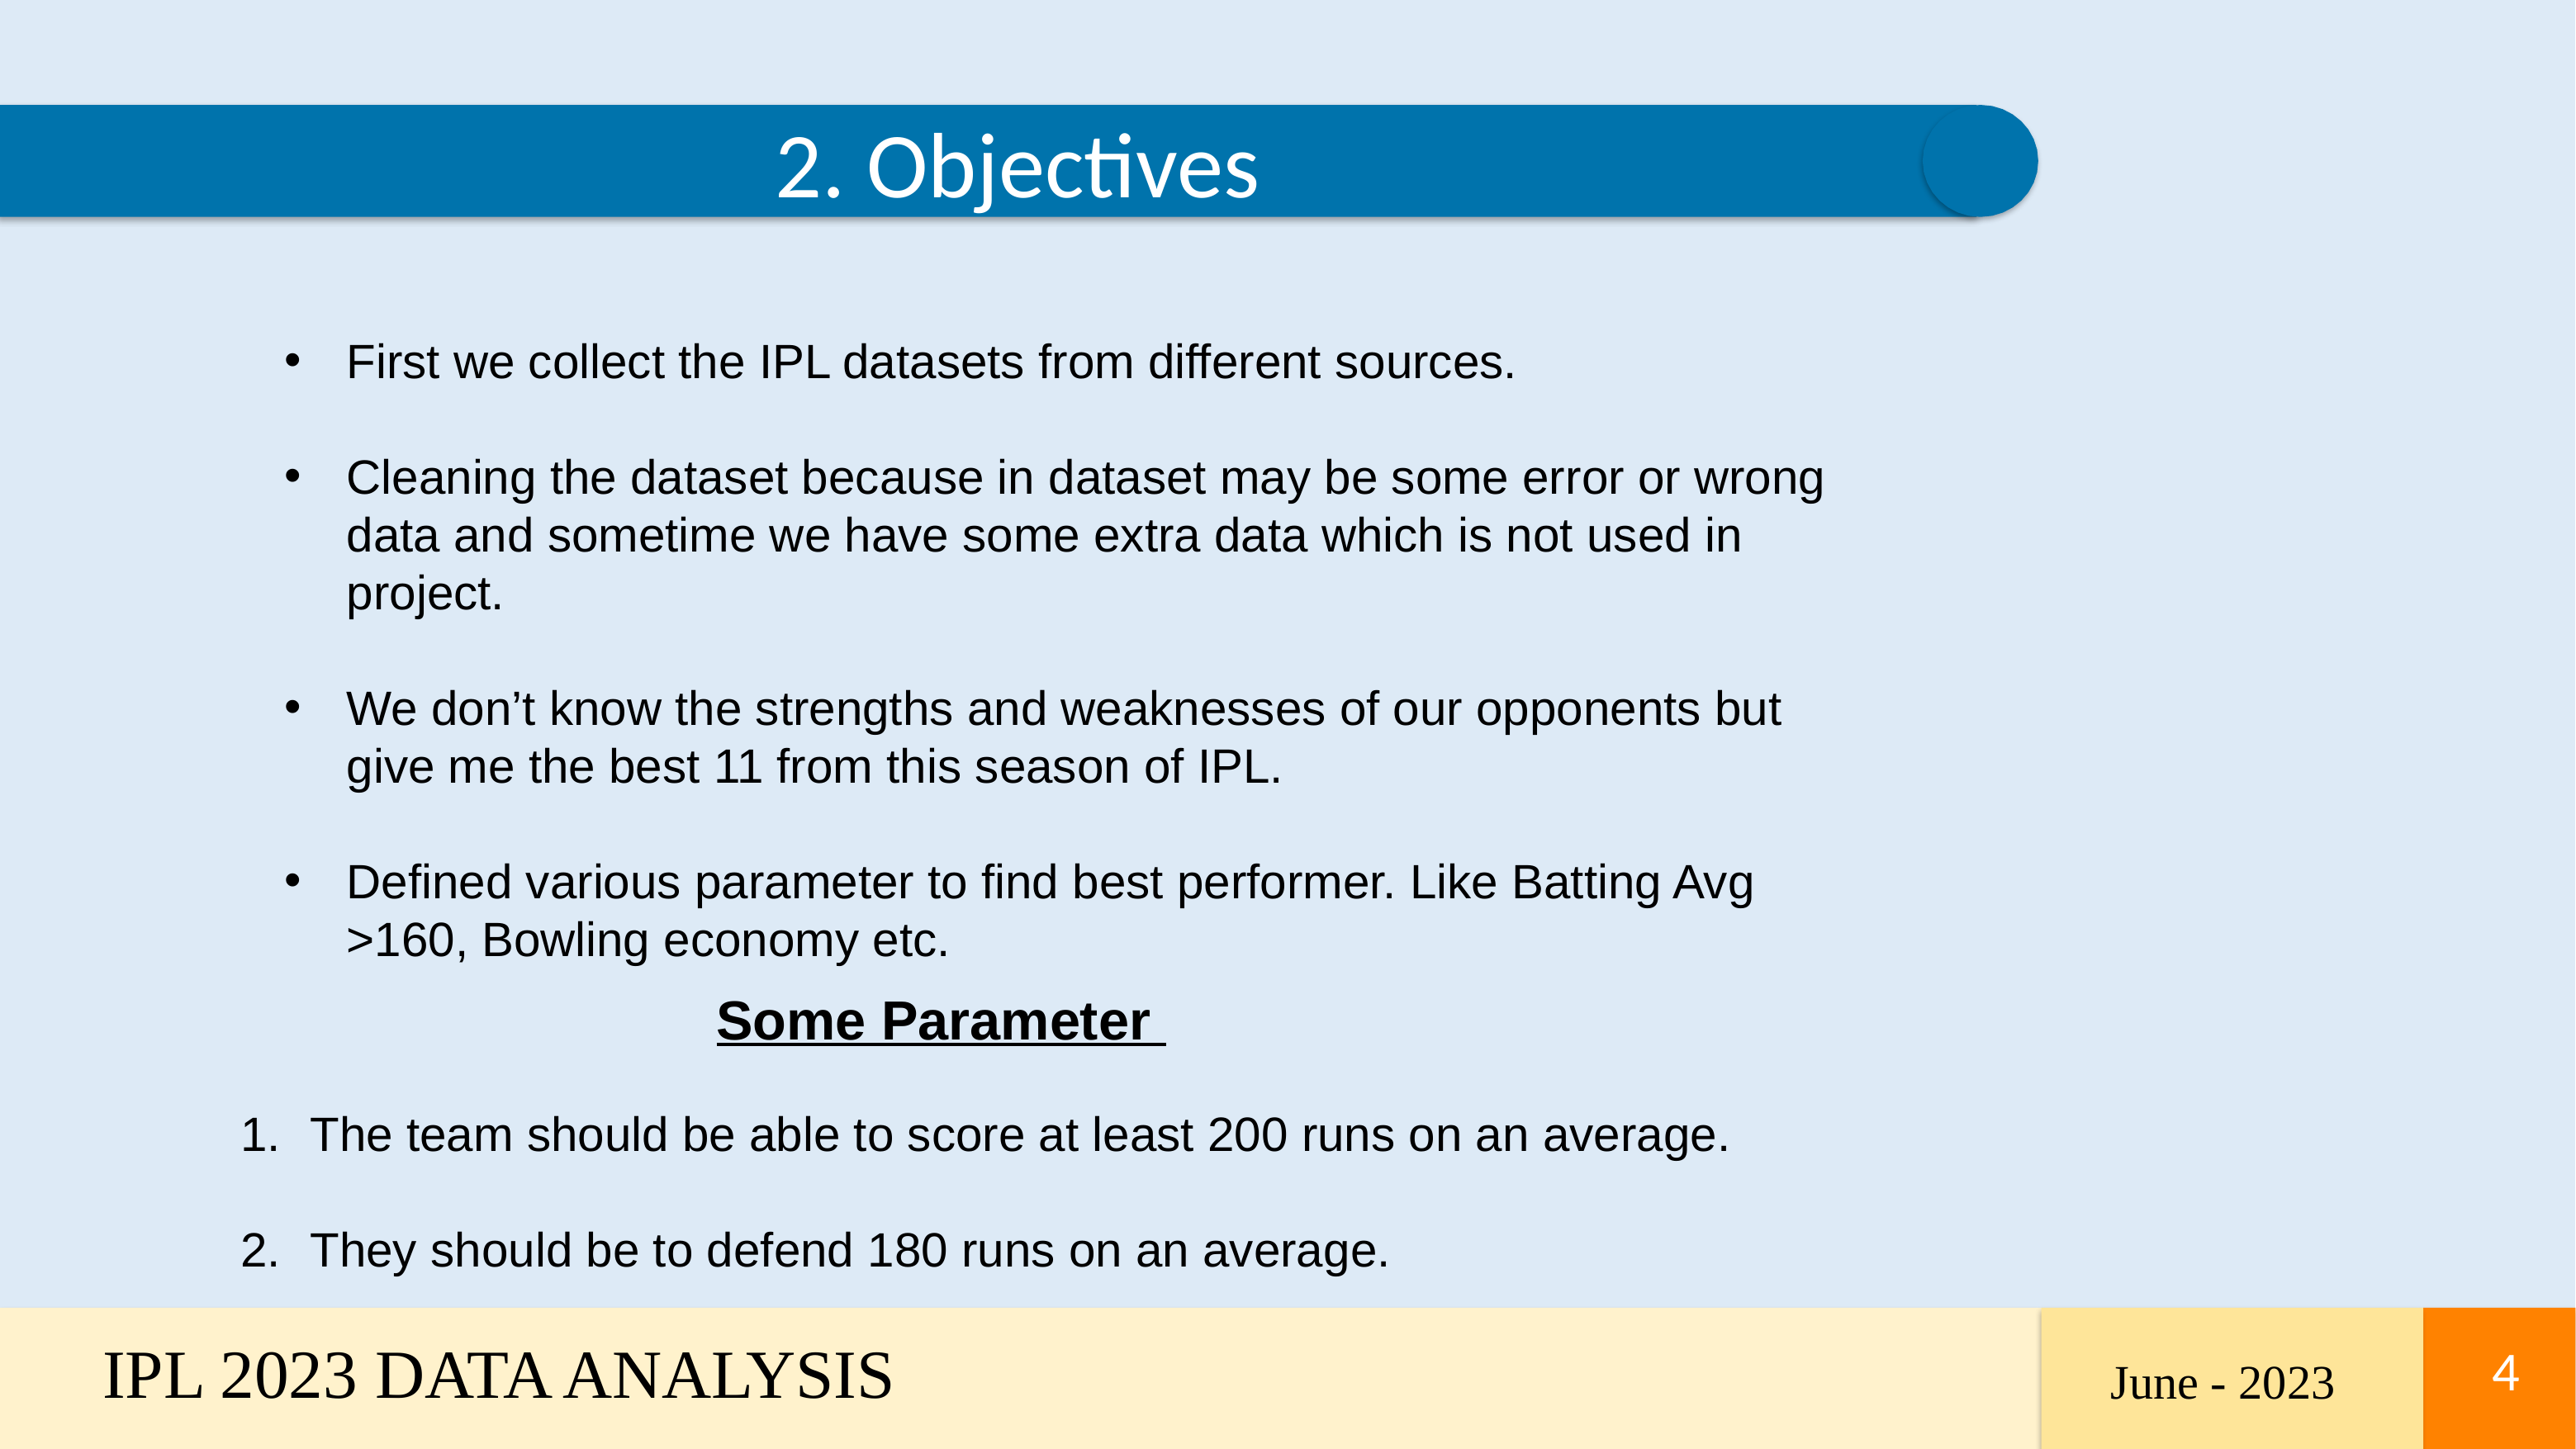

2. Objectives

First we collect the IPL datasets from different sources.

Cleaning the dataset because in dataset may be some error or wrong data and sometime we have some extra data which is not used in project.

We don’t know the strengths and weaknesses of our opponents but give me the best 11 from this season of IPL.

Defined various parameter to find best performer. Like Batting Avg >160, Bowling economy etc.
Some Parameter
The team should be able to score at least 200 runs on an average.

They should be to defend 180 runs on an average.

IPL 2023 DATA ANALYSIS
4
4
June - 2023